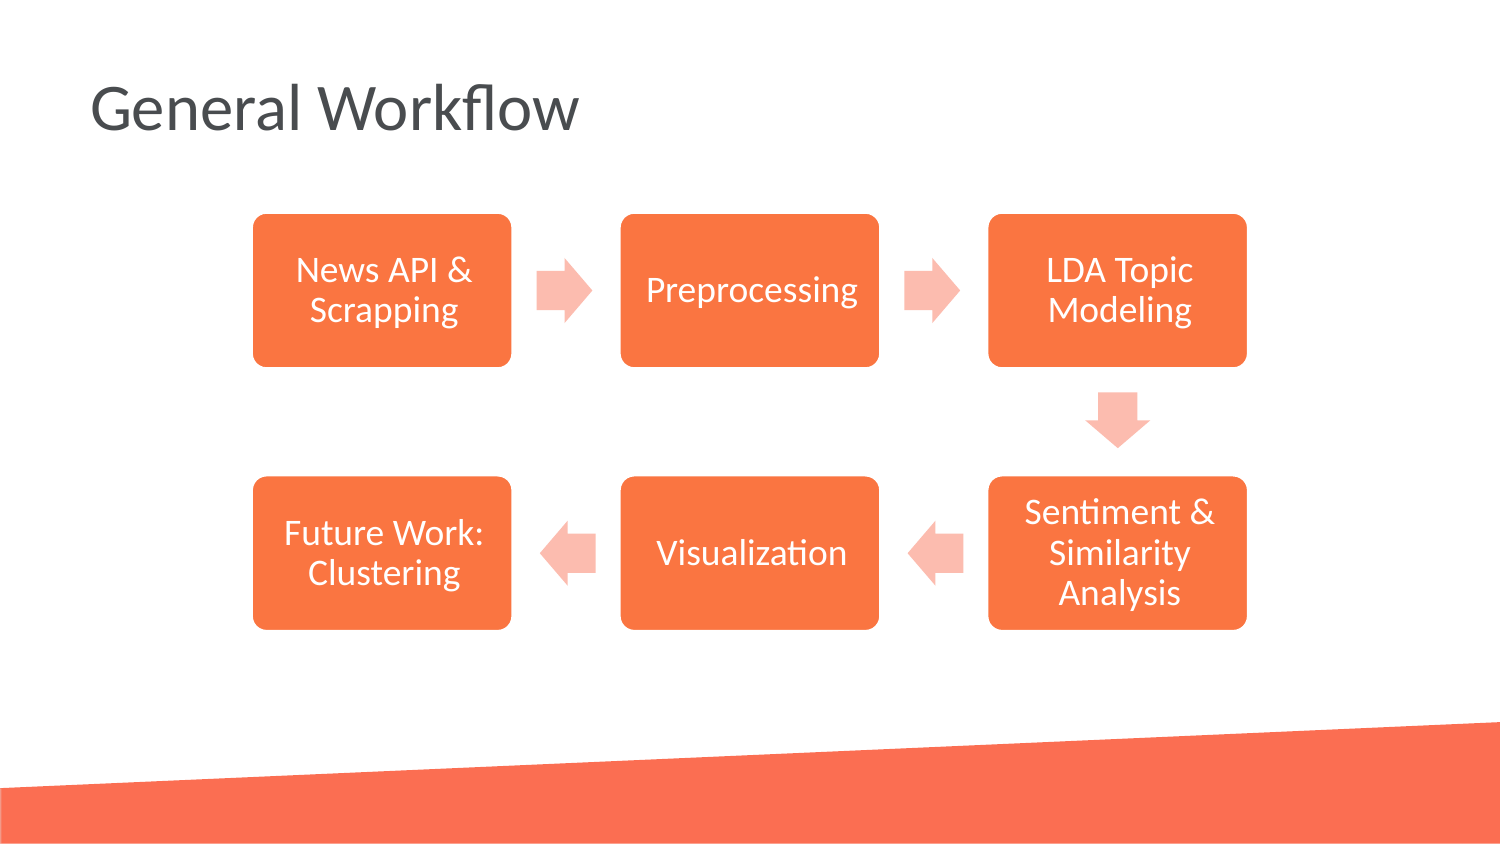

# General Workflow
News API & Scrapping

Preprocessing

LDA Topic Modeling

Sentiment & Similarity Analysis

Visualization

Future Work: Clustering